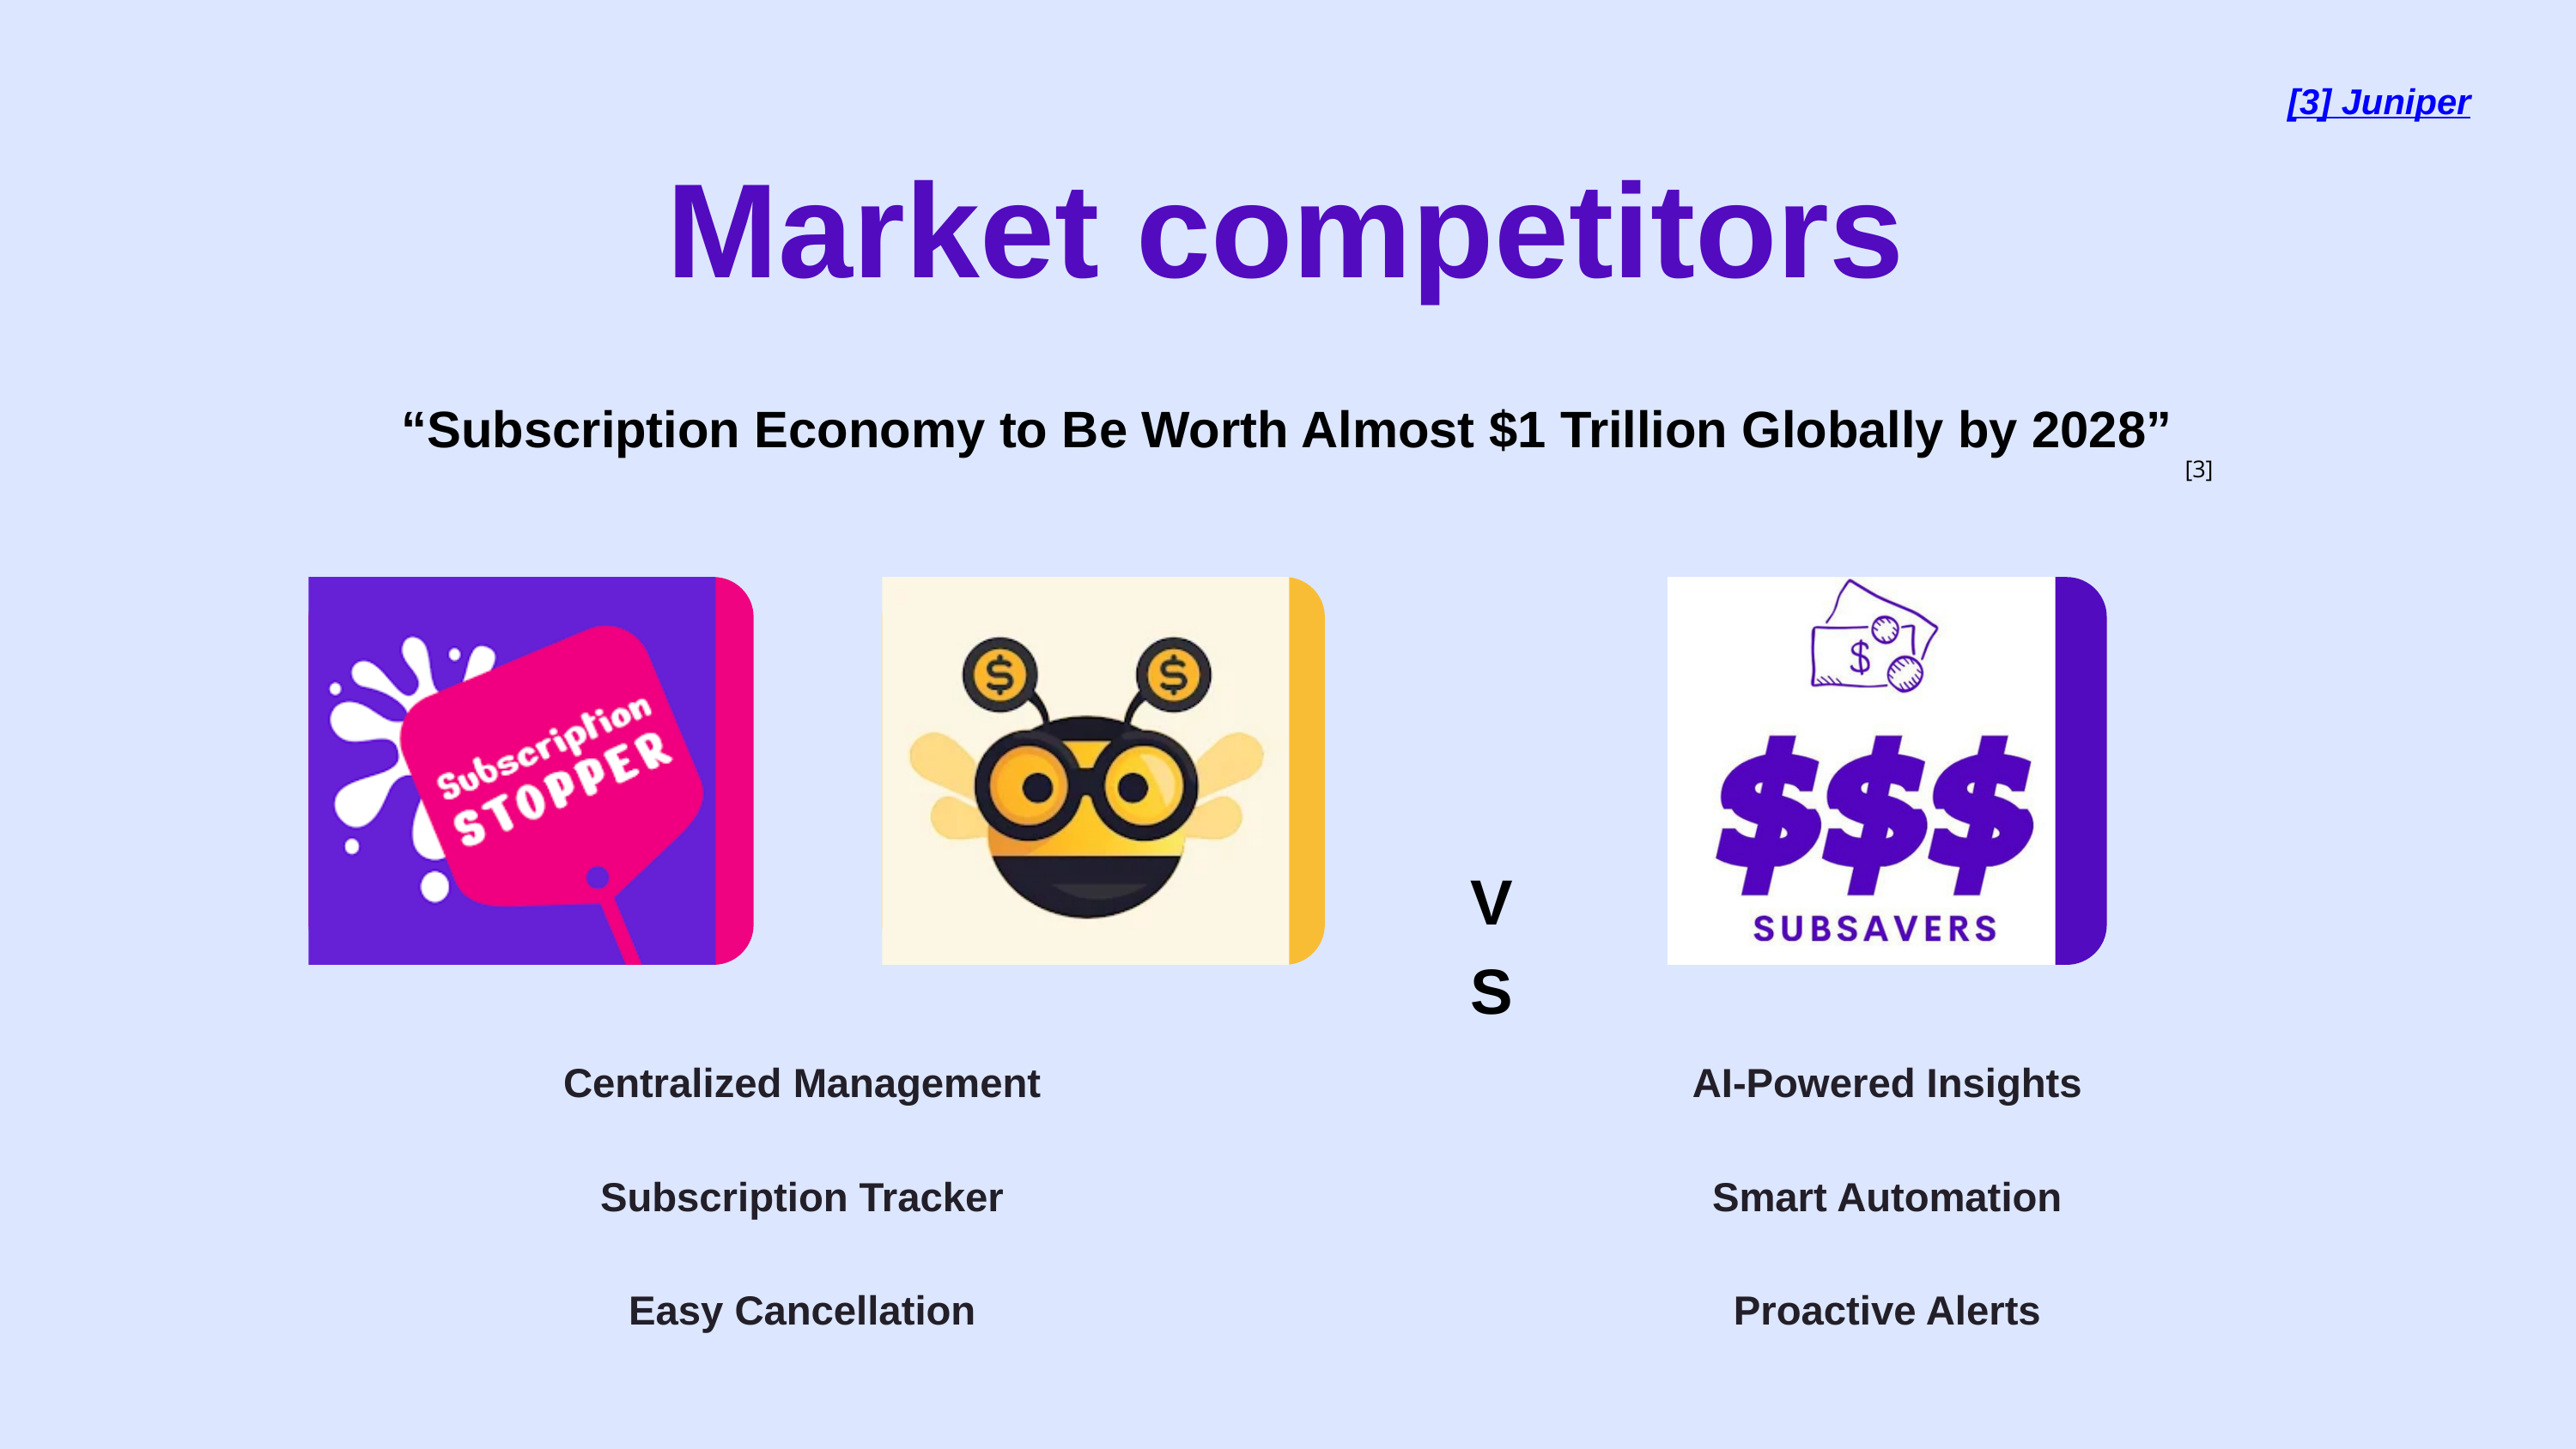

[3] Juniper
Market competitors
“Subscription Economy to Be Worth Almost $1 Trillion Globally by 2028”
[3]

VS
Centralized Management

Subscription Tracker

Easy Cancellation
AI-Powered Insights

Smart Automation

Proactive Alerts